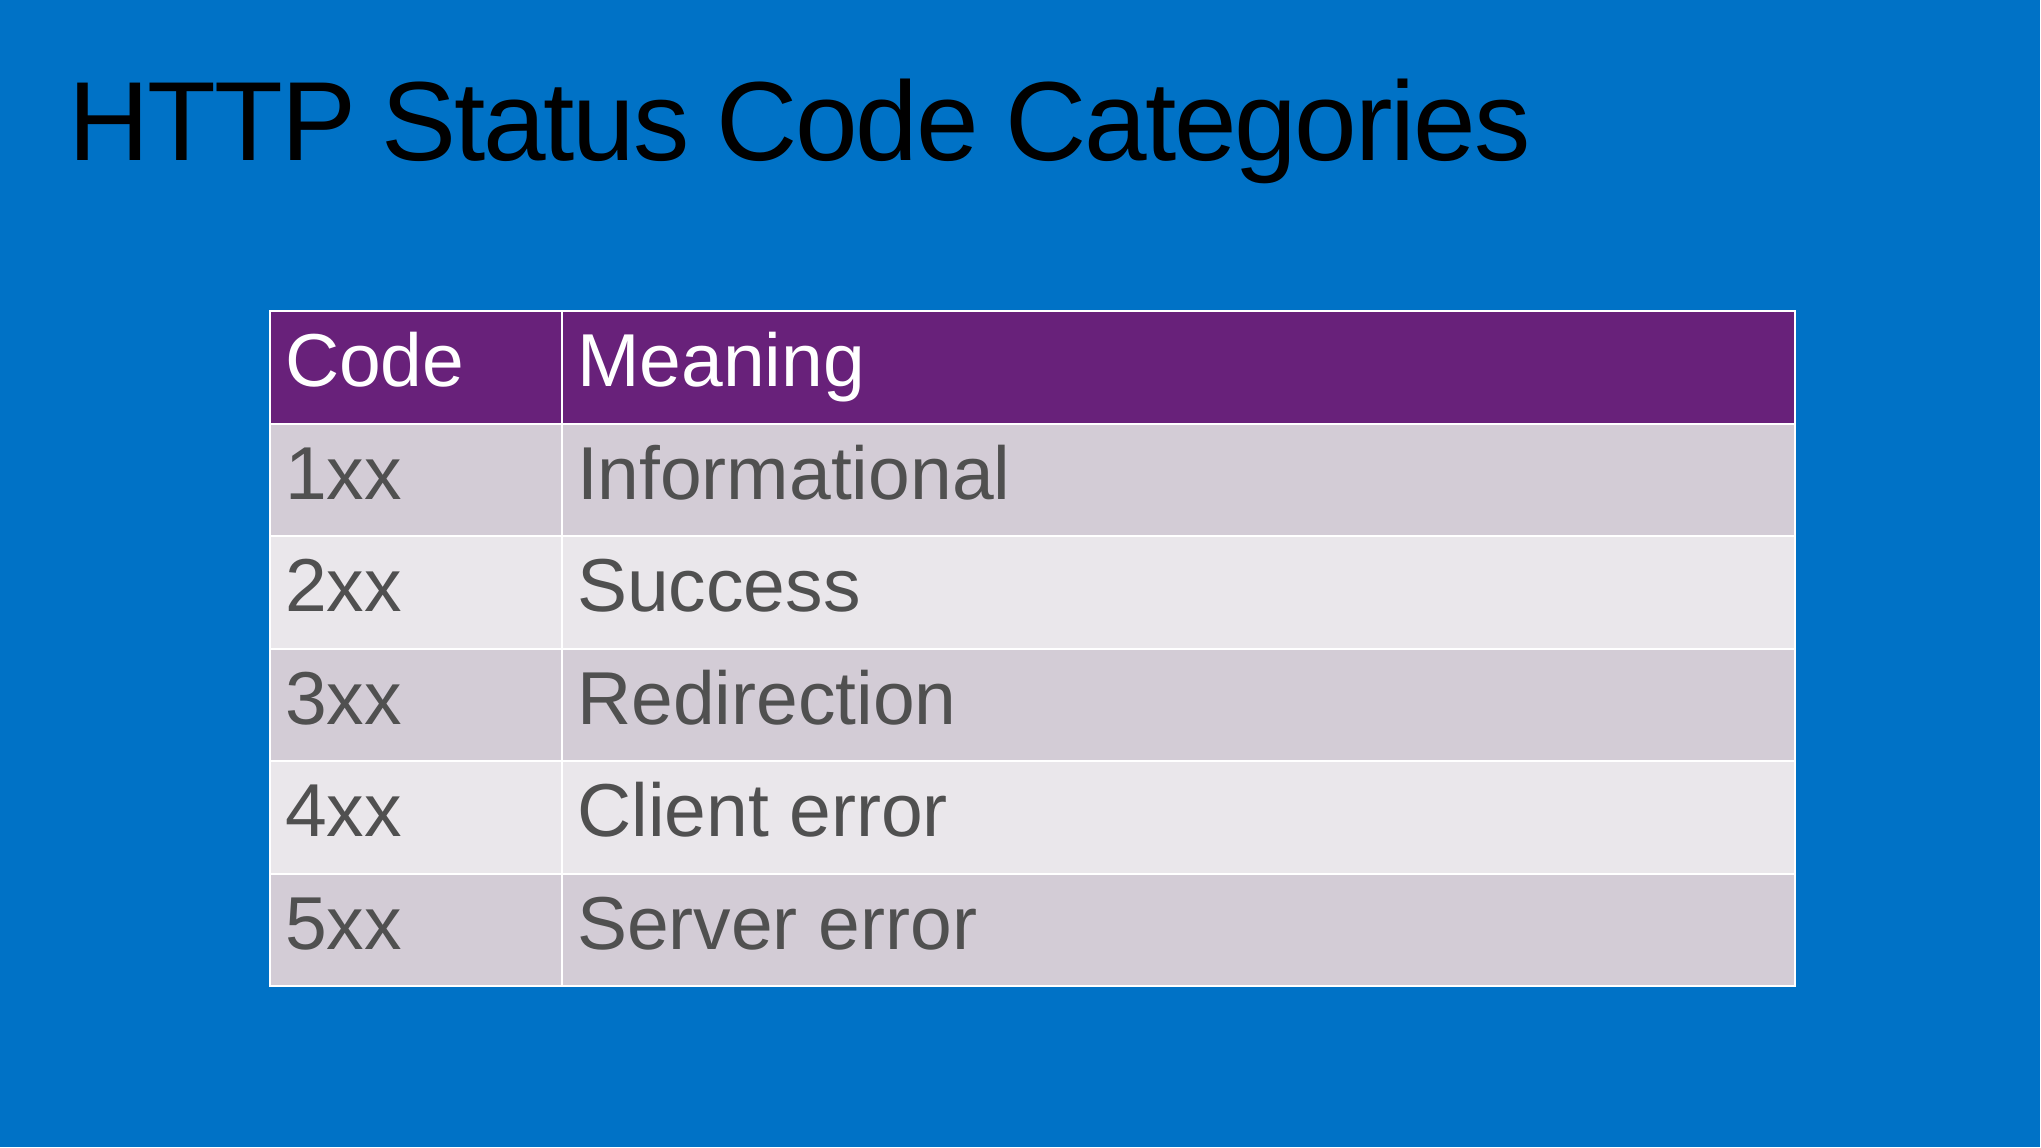

# HTTP Status Code Categories
| Code | Meaning |
| --- | --- |
| 1xx | Informational |
| 2xx | Success |
| 3xx | Redirection |
| 4xx | Client error |
| 5xx | Server error |